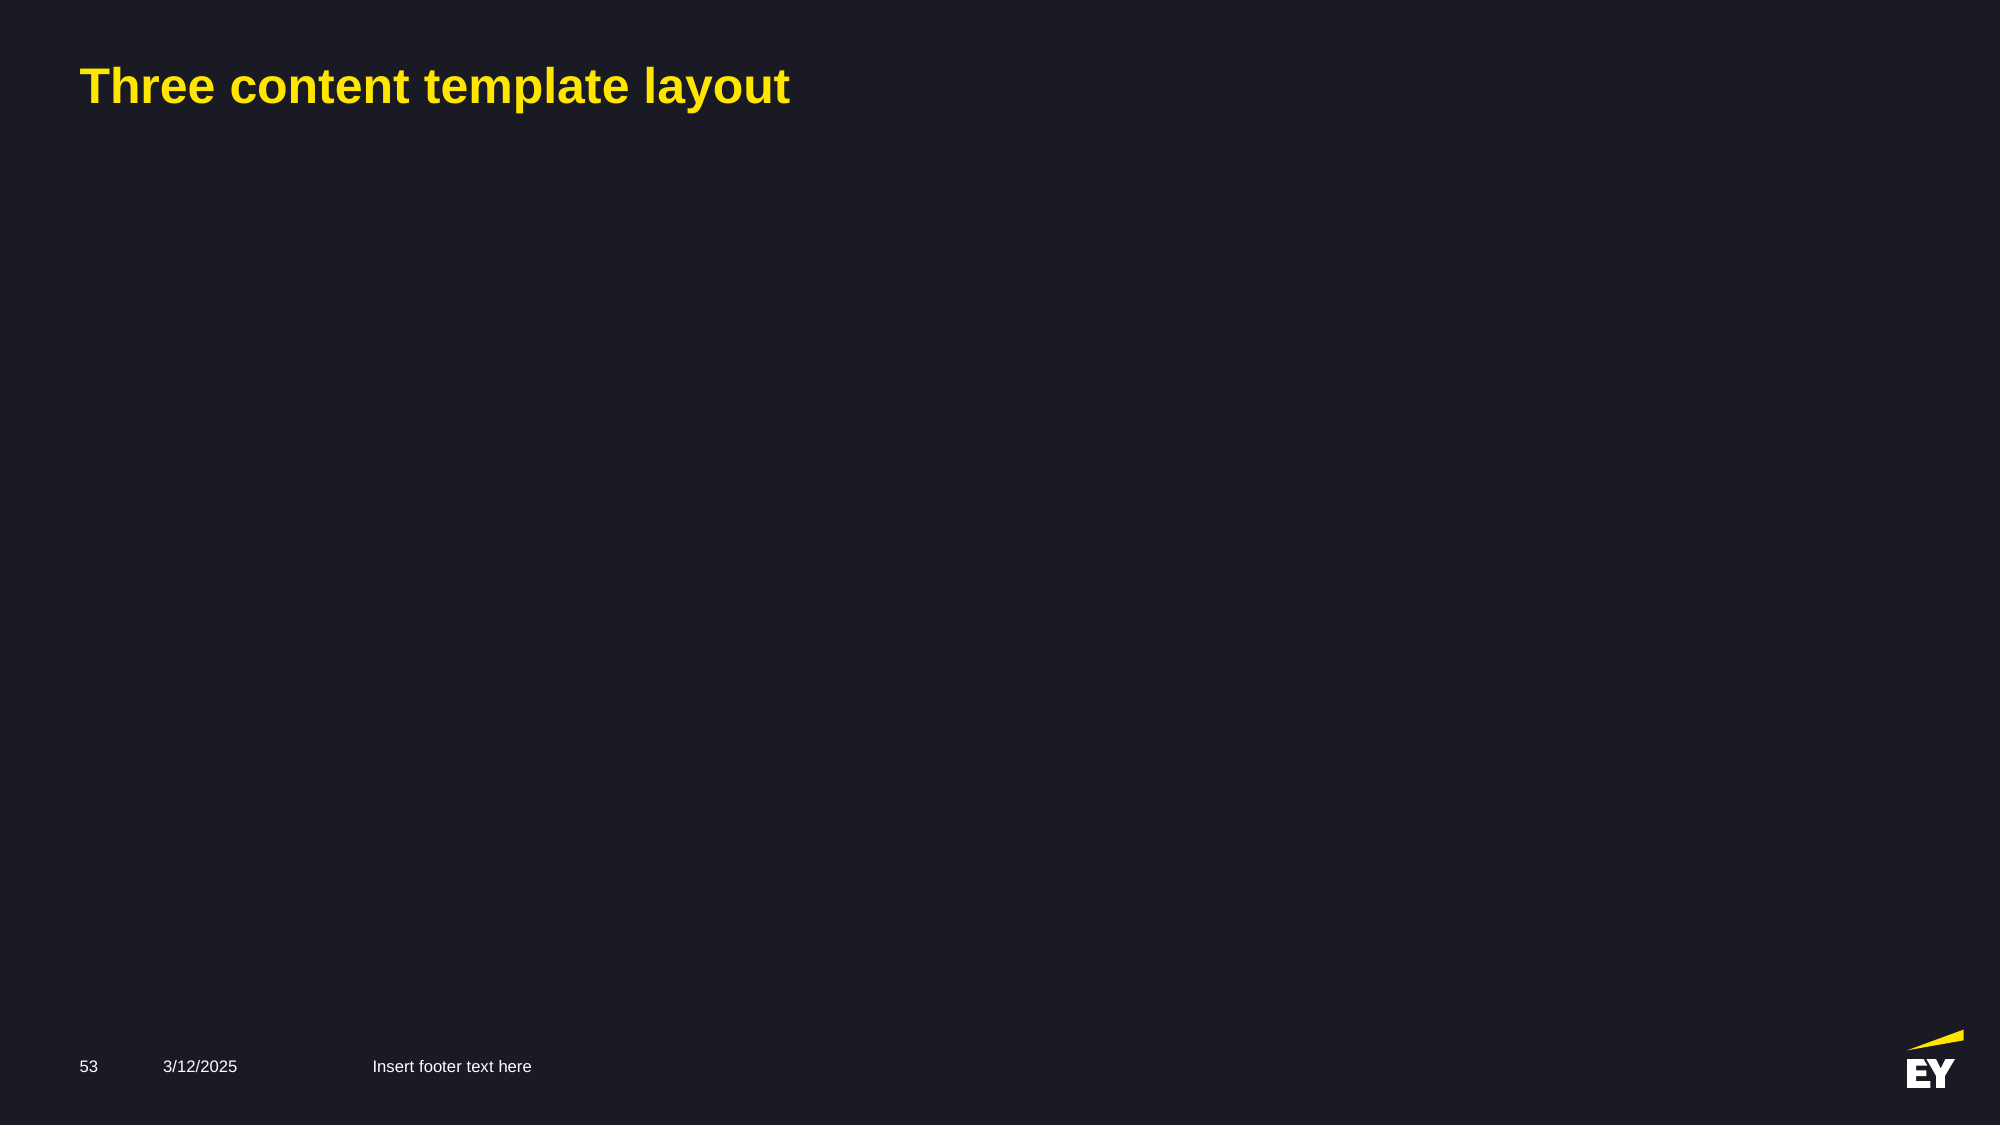

# Three content template layout

53
3/12/2025
Insert footer text here